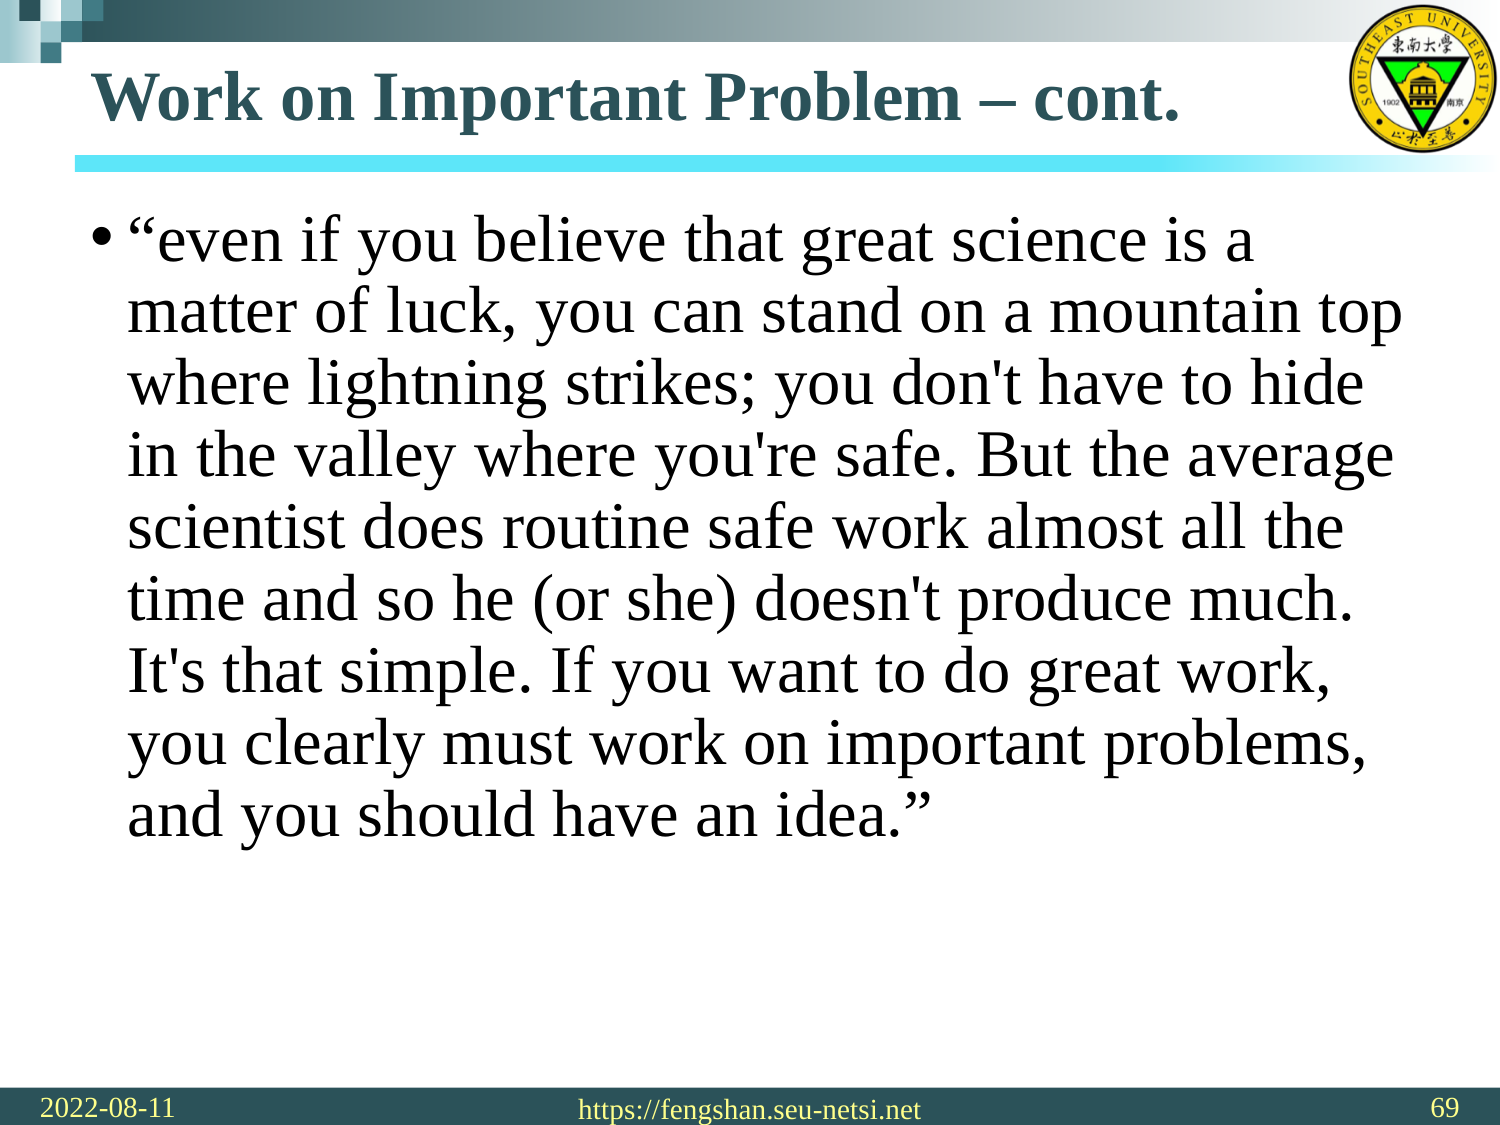

# Work on Important Problem – cont.
“even if you believe that great science is a matter of luck, you can stand on a mountain top where lightning strikes; you don't have to hide in the valley where you're safe. But the average scientist does routine safe work almost all the time and so he (or she) doesn't produce much. It's that simple. If you want to do great work, you clearly must work on important problems, and you should have an idea.”
2022-08-11
69
https://fengshan.seu-netsi.net